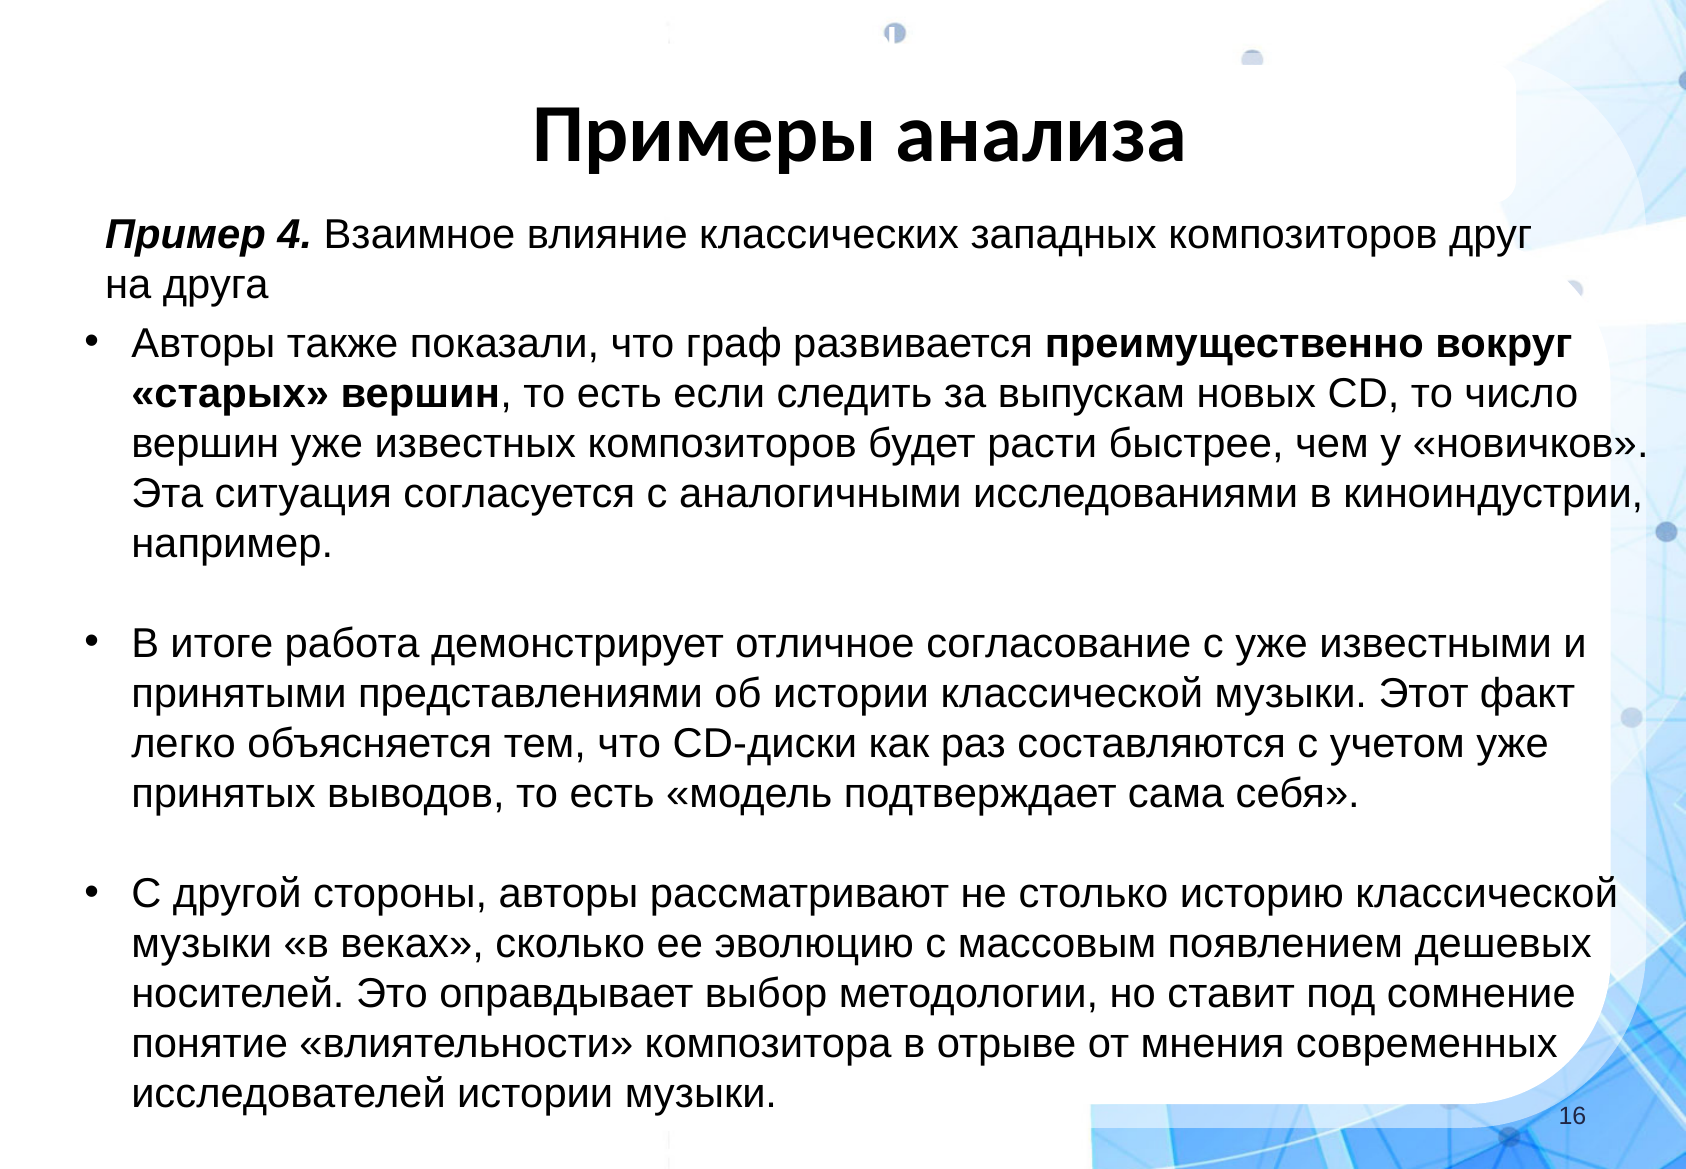

Инструменты DM

# Примеры анализа
Пример 4. Взаимное влияние классических западных композиторов друг на друга

Авторы также показали, что граф развивается преимущественно вокруг «старых» вершин, то есть если следить за выпускам новых CD, то число вершин уже известных композиторов будет расти быстрее, чем у «новичков». Эта ситуация согласуется с аналогичными исследованиями в киноиндустрии, например.

В итоге работа демонстрирует отличное согласование с уже известными и принятыми представлениями об истории классической музыки. Этот факт легко объясняется тем, что CD-диски как раз составляются с учетом уже принятых выводов, то есть «модель подтверждает сама себя».

С другой стороны, авторы рассматривают не столько историю классической музыки «в веках», сколько ее эволюцию с массовым появлением дешевых носителей. Это оправдывает выбор методологии, но ставит под сомнение понятие «влиятельности» композитора в отрыве от мнения современных исследователей истории музыки.
16